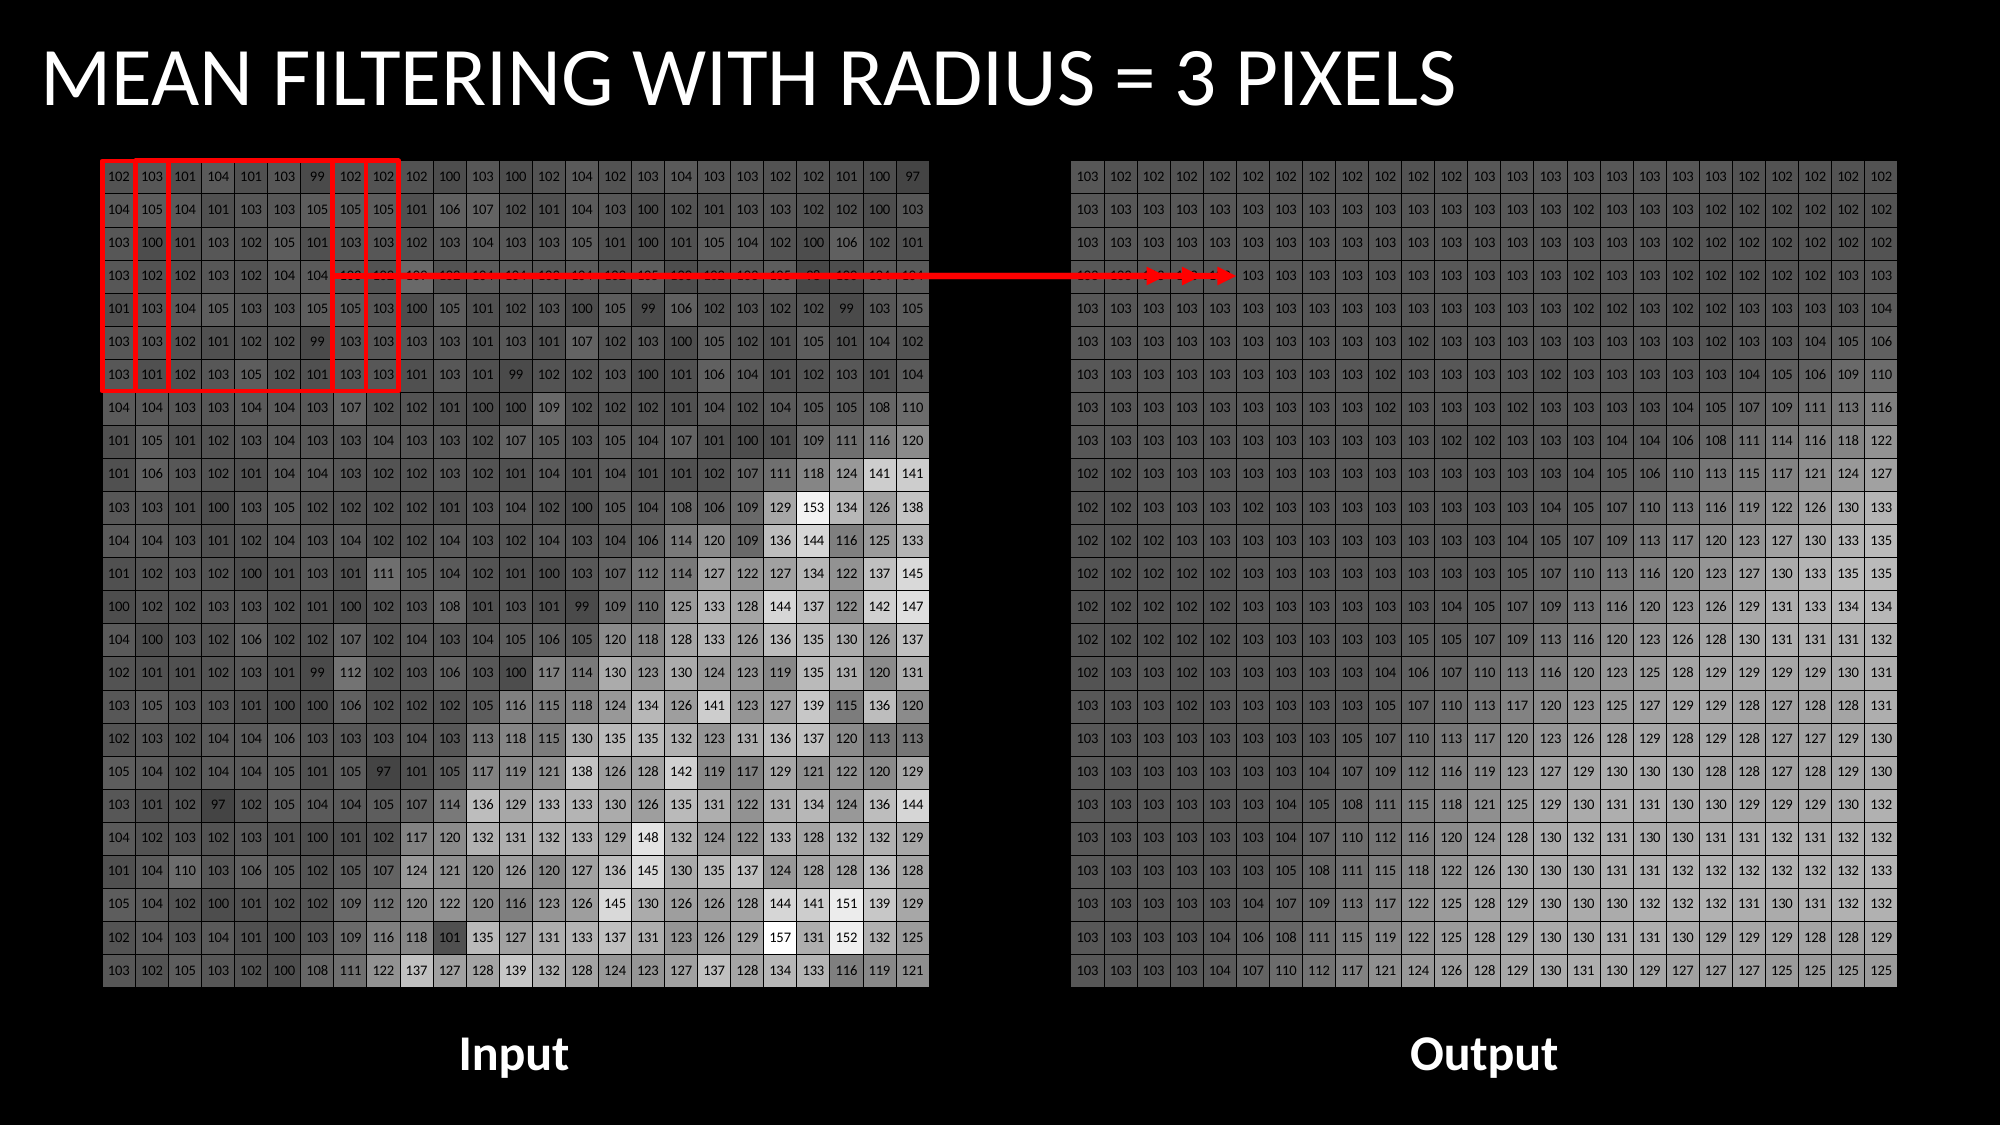

# Mean Filtering with Radius = 3 Pixels
| 102 | 103 | 101 | 104 | 101 | 103 | 99 | 102 | 102 | 102 | 100 | 103 | 100 | 102 | 104 | 102 | 103 | 104 | 103 | 103 | 102 | 102 | 101 | 100 | 97 |
| --- | --- | --- | --- | --- | --- | --- | --- | --- | --- | --- | --- | --- | --- | --- | --- | --- | --- | --- | --- | --- | --- | --- | --- | --- |
| 104 | 105 | 104 | 101 | 103 | 103 | 105 | 105 | 105 | 101 | 106 | 107 | 102 | 101 | 104 | 103 | 100 | 102 | 101 | 103 | 103 | 102 | 102 | 100 | 103 |
| 103 | 100 | 101 | 103 | 102 | 105 | 101 | 103 | 103 | 102 | 103 | 104 | 103 | 103 | 105 | 101 | 100 | 101 | 105 | 104 | 102 | 100 | 106 | 102 | 101 |
| 103 | 102 | 102 | 103 | 102 | 104 | 104 | 103 | 102 | 109 | 102 | 104 | 104 | 103 | 104 | 102 | 105 | 100 | 102 | 103 | 105 | 98 | 100 | 104 | 104 |
| 101 | 103 | 104 | 105 | 103 | 103 | 105 | 105 | 103 | 100 | 105 | 101 | 102 | 103 | 100 | 105 | 99 | 106 | 102 | 103 | 102 | 102 | 99 | 103 | 105 |
| 103 | 103 | 102 | 101 | 102 | 102 | 99 | 103 | 103 | 103 | 103 | 101 | 103 | 101 | 107 | 102 | 103 | 100 | 105 | 102 | 101 | 105 | 101 | 104 | 102 |
| 103 | 101 | 102 | 103 | 105 | 102 | 101 | 103 | 103 | 101 | 103 | 101 | 99 | 102 | 102 | 103 | 100 | 101 | 106 | 104 | 101 | 102 | 103 | 101 | 104 |
| 104 | 104 | 103 | 103 | 104 | 104 | 103 | 107 | 102 | 102 | 101 | 100 | 100 | 109 | 102 | 102 | 102 | 101 | 104 | 102 | 104 | 105 | 105 | 108 | 110 |
| 101 | 105 | 101 | 102 | 103 | 104 | 103 | 103 | 104 | 103 | 103 | 102 | 107 | 105 | 103 | 105 | 104 | 107 | 101 | 100 | 101 | 109 | 111 | 116 | 120 |
| 101 | 106 | 103 | 102 | 101 | 104 | 104 | 103 | 102 | 102 | 103 | 102 | 101 | 104 | 101 | 104 | 101 | 101 | 102 | 107 | 111 | 118 | 124 | 141 | 141 |
| 103 | 103 | 101 | 100 | 103 | 105 | 102 | 102 | 102 | 102 | 101 | 103 | 104 | 102 | 100 | 105 | 104 | 108 | 106 | 109 | 129 | 153 | 134 | 126 | 138 |
| 104 | 104 | 103 | 101 | 102 | 104 | 103 | 104 | 102 | 102 | 104 | 103 | 102 | 104 | 103 | 104 | 106 | 114 | 120 | 109 | 136 | 144 | 116 | 125 | 133 |
| 101 | 102 | 103 | 102 | 100 | 101 | 103 | 101 | 111 | 105 | 104 | 102 | 101 | 100 | 103 | 107 | 112 | 114 | 127 | 122 | 127 | 134 | 122 | 137 | 145 |
| 100 | 102 | 102 | 103 | 103 | 102 | 101 | 100 | 102 | 103 | 108 | 101 | 103 | 101 | 99 | 109 | 110 | 125 | 133 | 128 | 144 | 137 | 122 | 142 | 147 |
| 104 | 100 | 103 | 102 | 106 | 102 | 102 | 107 | 102 | 104 | 103 | 104 | 105 | 106 | 105 | 120 | 118 | 128 | 133 | 126 | 136 | 135 | 130 | 126 | 137 |
| 102 | 101 | 101 | 102 | 103 | 101 | 99 | 112 | 102 | 103 | 106 | 103 | 100 | 117 | 114 | 130 | 123 | 130 | 124 | 123 | 119 | 135 | 131 | 120 | 131 |
| 103 | 105 | 103 | 103 | 101 | 100 | 100 | 106 | 102 | 102 | 102 | 105 | 116 | 115 | 118 | 124 | 134 | 126 | 141 | 123 | 127 | 139 | 115 | 136 | 120 |
| 102 | 103 | 102 | 104 | 104 | 106 | 103 | 103 | 103 | 104 | 103 | 113 | 118 | 115 | 130 | 135 | 135 | 132 | 123 | 131 | 136 | 137 | 120 | 113 | 113 |
| 105 | 104 | 102 | 104 | 104 | 105 | 101 | 105 | 97 | 101 | 105 | 117 | 119 | 121 | 138 | 126 | 128 | 142 | 119 | 117 | 129 | 121 | 122 | 120 | 129 |
| 103 | 101 | 102 | 97 | 102 | 105 | 104 | 104 | 105 | 107 | 114 | 136 | 129 | 133 | 133 | 130 | 126 | 135 | 131 | 122 | 131 | 134 | 124 | 136 | 144 |
| 104 | 102 | 103 | 102 | 103 | 101 | 100 | 101 | 102 | 117 | 120 | 132 | 131 | 132 | 133 | 129 | 148 | 132 | 124 | 122 | 133 | 128 | 132 | 132 | 129 |
| 101 | 104 | 110 | 103 | 106 | 105 | 102 | 105 | 107 | 124 | 121 | 120 | 126 | 120 | 127 | 136 | 145 | 130 | 135 | 137 | 124 | 128 | 128 | 136 | 128 |
| 105 | 104 | 102 | 100 | 101 | 102 | 102 | 109 | 112 | 120 | 122 | 120 | 116 | 123 | 126 | 145 | 130 | 126 | 126 | 128 | 144 | 141 | 151 | 139 | 129 |
| 102 | 104 | 103 | 104 | 101 | 100 | 103 | 109 | 116 | 118 | 101 | 135 | 127 | 131 | 133 | 137 | 131 | 123 | 126 | 129 | 157 | 131 | 152 | 132 | 125 |
| 103 | 102 | 105 | 103 | 102 | 100 | 108 | 111 | 122 | 137 | 127 | 128 | 139 | 132 | 128 | 124 | 123 | 127 | 137 | 128 | 134 | 133 | 116 | 119 | 121 |

|  |  |  |  |  |  |  |  |  |  |  |  |  |  |  |  |  |  |  |  |  |  |  |  |  |
| --- | --- | --- | --- | --- | --- | --- | --- | --- | --- | --- | --- | --- | --- | --- | --- | --- | --- | --- | --- | --- | --- | --- | --- | --- |
|  |  |  |  |  |  |  |  |  |  |  |  |  |  |  |  |  |  |  |  |  |  |  |  |  |
|  |  |  |  |  |  |  |  |  |  |  |  |  |  |  |  |  |  |  |  |  |  |  |  |  |
|  |  |  |  |  |  |  |  |  |  |  |  |  |  |  |  |  |  |  |  |  |  |  |  |  |
|  |  |  |  |  |  |  |  |  |  |  |  |  |  |  |  |  |  |  |  |  |  |  |  |  |
|  |  |  |  |  |  |  |  |  |  |  |  |  |  |  |  |  |  |  |  |  |  |  |  |  |
|  |  |  |  |  |  |  |  |  |  |  |  |  |  |  |  |  |  |  |  |  |  |  |  |  |
|  |  |  |  |  |  |  |  |  |  |  |  |  |  |  |  |  |  |  |  |  |  |  |  |  |
|  |  |  |  |  |  |  |  |  |  |  |  |  |  |  |  |  |  |  |  |  |  |  |  |  |
|  |  |  |  |  |  |  |  |  |  |  |  |  |  |  |  |  |  |  |  |  |  |  |  |  |
|  |  |  |  |  |  |  |  |  |  |  |  |  |  |  |  |  |  |  |  |  |  |  |  |  |
|  |  |  |  |  |  |  |  |  |  |  |  |  |  |  |  |  |  |  |  |  |  |  |  |  |
|  |  |  |  |  |  |  |  |  |  |  |  |  |  |  |  |  |  |  |  |  |  |  |  |  |
|  |  |  |  |  |  |  |  |  |  |  |  |  |  |  |  |  |  |  |  |  |  |  |  |  |
|  |  |  |  |  |  |  |  |  |  |  |  |  |  |  |  |  |  |  |  |  |  |  |  |  |
|  |  |  |  |  |  |  |  |  |  |  |  |  |  |  |  |  |  |  |  |  |  |  |  |  |
|  |  |  |  |  |  |  |  |  |  |  |  |  |  |  |  |  |  |  |  |  |  |  |  |  |
|  |  |  |  |  |  |  |  |  |  |  |  |  |  |  |  |  |  |  |  |  |  |  |  |  |
|  |  |  |  |  |  |  |  |  |  |  |  |  |  |  |  |  |  |  |  |  |  |  |  |  |
|  |  |  |  |  |  |  |  |  |  |  |  |  |  |  |  |  |  |  |  |  |  |  |  |  |
|  |  |  |  |  |  |  |  |  |  |  |  |  |  |  |  |  |  |  |  |  |  |  |  |  |
|  |  |  |  |  |  |  |  |  |  |  |  |  |  |  |  |  |  |  |  |  |  |  |  |  |
|  |  |  |  |  |  |  |  |  |  |  |  |  |  |  |  |  |  |  |  |  |  |  |  |  |
|  |  |  |  |  |  |  |  |  |  |  |  |  |  |  |  |  |  |  |  |  |  |  |  |  |
|  |  |  |  |  |  |  |  |  |  |  |  |  |  |  |  |  |  |  |  |  |  |  |  |  |
|  |  |  |  |  |  |  |  |  |  |  |  |  |  |  |  |  |  |  |  |  |  |  |  |  |
| --- | --- | --- | --- | --- | --- | --- | --- | --- | --- | --- | --- | --- | --- | --- | --- | --- | --- | --- | --- | --- | --- | --- | --- | --- |
|  |  |  |  |  |  |  |  |  |  |  |  |  |  |  |  |  |  |  |  |  |  |  |  |  |
|  |  |  |  |  |  |  |  |  |  |  |  |  |  |  |  |  |  |  |  |  |  |  |  |  |
|  |  |  | 103 |  |  |  |  |  |  |  |  |  |  |  |  |  |  |  |  |  |  |  |  |  |
|  |  |  |  |  |  |  |  |  |  |  |  |  |  |  |  |  |  |  |  |  |  |  |  |  |
|  |  |  |  |  |  |  |  |  |  |  |  |  |  |  |  |  |  |  |  |  |  |  |  |  |
|  |  |  |  |  |  |  |  |  |  |  |  |  |  |  |  |  |  |  |  |  |  |  |  |  |
|  |  |  |  |  |  |  |  |  |  |  |  |  |  |  |  |  |  |  |  |  |  |  |  |  |
|  |  |  |  |  |  |  |  |  |  |  |  |  |  |  |  |  |  |  |  |  |  |  |  |  |
|  |  |  |  |  |  |  |  |  |  |  |  |  |  |  |  |  |  |  |  |  |  |  |  |  |
|  |  |  |  |  |  |  |  |  |  |  |  |  |  |  |  |  |  |  |  |  |  |  |  |  |
|  |  |  |  |  |  |  |  |  |  |  |  |  |  |  |  |  |  |  |  |  |  |  |  |  |
|  |  |  |  |  |  |  |  |  |  |  |  |  |  |  |  |  |  |  |  |  |  |  |  |  |
|  |  |  |  |  |  |  |  |  |  |  |  |  |  |  |  |  |  |  |  |  |  |  |  |  |
|  |  |  |  |  |  |  |  |  |  |  |  |  |  |  |  |  |  |  |  |  |  |  |  |  |
|  |  |  |  |  |  |  |  |  |  |  |  |  |  |  |  |  |  |  |  |  |  |  |  |  |
|  |  |  |  |  |  |  |  |  |  |  |  |  |  |  |  |  |  |  |  |  |  |  |  |  |
|  |  |  |  |  |  |  |  |  |  |  |  |  |  |  |  |  |  |  |  |  |  |  |  |  |
|  |  |  |  |  |  |  |  |  |  |  |  |  |  |  |  |  |  |  |  |  |  |  |  |  |
|  |  |  |  |  |  |  |  |  |  |  |  |  |  |  |  |  |  |  |  |  |  |  |  |  |
|  |  |  |  |  |  |  |  |  |  |  |  |  |  |  |  |  |  |  |  |  |  |  |  |  |
|  |  |  |  |  |  |  |  |  |  |  |  |  |  |  |  |  |  |  |  |  |  |  |  |  |
|  |  |  |  |  |  |  |  |  |  |  |  |  |  |  |  |  |  |  |  |  |  |  |  |  |
|  |  |  |  |  |  |  |  |  |  |  |  |  |  |  |  |  |  |  |  |  |  |  |  |  |
|  |  |  |  |  |  |  |  |  |  |  |  |  |  |  |  |  |  |  |  |  |  |  |  |  |
|  |  |  |  |  |  |  |  |  |  |  |  |  |  |  |  |  |  |  |  |  |  |  |  |  |
| --- | --- | --- | --- | --- | --- | --- | --- | --- | --- | --- | --- | --- | --- | --- | --- | --- | --- | --- | --- | --- | --- | --- | --- | --- |
|  |  |  |  |  |  |  |  |  |  |  |  |  |  |  |  |  |  |  |  |  |  |  |  |  |
|  |  |  |  |  |  |  |  |  |  |  |  |  |  |  |  |  |  |  |  |  |  |  |  |  |
|  |  |  | 103 | 103 |  |  |  |  |  |  |  |  |  |  |  |  |  |  |  |  |  |  |  |  |
|  |  |  |  |  |  |  |  |  |  |  |  |  |  |  |  |  |  |  |  |  |  |  |  |  |
|  |  |  |  |  |  |  |  |  |  |  |  |  |  |  |  |  |  |  |  |  |  |  |  |  |
|  |  |  |  |  |  |  |  |  |  |  |  |  |  |  |  |  |  |  |  |  |  |  |  |  |
|  |  |  |  |  |  |  |  |  |  |  |  |  |  |  |  |  |  |  |  |  |  |  |  |  |
|  |  |  |  |  |  |  |  |  |  |  |  |  |  |  |  |  |  |  |  |  |  |  |  |  |
|  |  |  |  |  |  |  |  |  |  |  |  |  |  |  |  |  |  |  |  |  |  |  |  |  |
|  |  |  |  |  |  |  |  |  |  |  |  |  |  |  |  |  |  |  |  |  |  |  |  |  |
|  |  |  |  |  |  |  |  |  |  |  |  |  |  |  |  |  |  |  |  |  |  |  |  |  |
|  |  |  |  |  |  |  |  |  |  |  |  |  |  |  |  |  |  |  |  |  |  |  |  |  |
|  |  |  |  |  |  |  |  |  |  |  |  |  |  |  |  |  |  |  |  |  |  |  |  |  |
|  |  |  |  |  |  |  |  |  |  |  |  |  |  |  |  |  |  |  |  |  |  |  |  |  |
|  |  |  |  |  |  |  |  |  |  |  |  |  |  |  |  |  |  |  |  |  |  |  |  |  |
|  |  |  |  |  |  |  |  |  |  |  |  |  |  |  |  |  |  |  |  |  |  |  |  |  |
|  |  |  |  |  |  |  |  |  |  |  |  |  |  |  |  |  |  |  |  |  |  |  |  |  |
|  |  |  |  |  |  |  |  |  |  |  |  |  |  |  |  |  |  |  |  |  |  |  |  |  |
|  |  |  |  |  |  |  |  |  |  |  |  |  |  |  |  |  |  |  |  |  |  |  |  |  |
|  |  |  |  |  |  |  |  |  |  |  |  |  |  |  |  |  |  |  |  |  |  |  |  |  |
|  |  |  |  |  |  |  |  |  |  |  |  |  |  |  |  |  |  |  |  |  |  |  |  |  |
|  |  |  |  |  |  |  |  |  |  |  |  |  |  |  |  |  |  |  |  |  |  |  |  |  |
|  |  |  |  |  |  |  |  |  |  |  |  |  |  |  |  |  |  |  |  |  |  |  |  |  |
|  |  |  |  |  |  |  |  |  |  |  |  |  |  |  |  |  |  |  |  |  |  |  |  |  |
|  |  |  |  |  |  |  |  |  |  |  |  |  |  |  |  |  |  |  |  |  |  |  |  |  |
| --- | --- | --- | --- | --- | --- | --- | --- | --- | --- | --- | --- | --- | --- | --- | --- | --- | --- | --- | --- | --- | --- | --- | --- | --- |
|  |  |  |  |  |  |  |  |  |  |  |  |  |  |  |  |  |  |  |  |  |  |  |  |  |
|  |  |  |  |  |  |  |  |  |  |  |  |  |  |  |  |  |  |  |  |  |  |  |  |  |
|  |  |  | 103 | 103 | 103 |  |  |  |  |  |  |  |  |  |  |  |  |  |  |  |  |  |  |  |
|  |  |  |  |  |  |  |  |  |  |  |  |  |  |  |  |  |  |  |  |  |  |  |  |  |
|  |  |  |  |  |  |  |  |  |  |  |  |  |  |  |  |  |  |  |  |  |  |  |  |  |
|  |  |  |  |  |  |  |  |  |  |  |  |  |  |  |  |  |  |  |  |  |  |  |  |  |
|  |  |  |  |  |  |  |  |  |  |  |  |  |  |  |  |  |  |  |  |  |  |  |  |  |
|  |  |  |  |  |  |  |  |  |  |  |  |  |  |  |  |  |  |  |  |  |  |  |  |  |
|  |  |  |  |  |  |  |  |  |  |  |  |  |  |  |  |  |  |  |  |  |  |  |  |  |
|  |  |  |  |  |  |  |  |  |  |  |  |  |  |  |  |  |  |  |  |  |  |  |  |  |
|  |  |  |  |  |  |  |  |  |  |  |  |  |  |  |  |  |  |  |  |  |  |  |  |  |
|  |  |  |  |  |  |  |  |  |  |  |  |  |  |  |  |  |  |  |  |  |  |  |  |  |
|  |  |  |  |  |  |  |  |  |  |  |  |  |  |  |  |  |  |  |  |  |  |  |  |  |
|  |  |  |  |  |  |  |  |  |  |  |  |  |  |  |  |  |  |  |  |  |  |  |  |  |
|  |  |  |  |  |  |  |  |  |  |  |  |  |  |  |  |  |  |  |  |  |  |  |  |  |
|  |  |  |  |  |  |  |  |  |  |  |  |  |  |  |  |  |  |  |  |  |  |  |  |  |
|  |  |  |  |  |  |  |  |  |  |  |  |  |  |  |  |  |  |  |  |  |  |  |  |  |
|  |  |  |  |  |  |  |  |  |  |  |  |  |  |  |  |  |  |  |  |  |  |  |  |  |
|  |  |  |  |  |  |  |  |  |  |  |  |  |  |  |  |  |  |  |  |  |  |  |  |  |
|  |  |  |  |  |  |  |  |  |  |  |  |  |  |  |  |  |  |  |  |  |  |  |  |  |
|  |  |  |  |  |  |  |  |  |  |  |  |  |  |  |  |  |  |  |  |  |  |  |  |  |
|  |  |  |  |  |  |  |  |  |  |  |  |  |  |  |  |  |  |  |  |  |  |  |  |  |
|  |  |  |  |  |  |  |  |  |  |  |  |  |  |  |  |  |  |  |  |  |  |  |  |  |
|  |  |  |  |  |  |  |  |  |  |  |  |  |  |  |  |  |  |  |  |  |  |  |  |  |
| 103 | 102 | 102 | 102 | 102 | 102 | 102 | 102 | 102 | 102 | 102 | 102 | 103 | 103 | 103 | 103 | 103 | 103 | 103 | 103 | 102 | 102 | 102 | 102 | 102 |
| --- | --- | --- | --- | --- | --- | --- | --- | --- | --- | --- | --- | --- | --- | --- | --- | --- | --- | --- | --- | --- | --- | --- | --- | --- |
| 103 | 103 | 103 | 103 | 103 | 103 | 103 | 103 | 103 | 103 | 103 | 103 | 103 | 103 | 103 | 102 | 103 | 103 | 103 | 102 | 102 | 102 | 102 | 102 | 102 |
| 103 | 103 | 103 | 103 | 103 | 103 | 103 | 103 | 103 | 103 | 103 | 103 | 103 | 103 | 103 | 103 | 103 | 103 | 102 | 102 | 102 | 102 | 102 | 102 | 102 |
| 103 | 103 | 103 | 103 | 103 | 103 | 103 | 103 | 103 | 103 | 103 | 103 | 103 | 103 | 103 | 102 | 103 | 103 | 102 | 102 | 102 | 102 | 102 | 103 | 103 |
| 103 | 103 | 103 | 103 | 103 | 103 | 103 | 103 | 103 | 103 | 103 | 103 | 103 | 103 | 103 | 102 | 102 | 103 | 102 | 102 | 103 | 103 | 103 | 103 | 104 |
| 103 | 103 | 103 | 103 | 103 | 103 | 103 | 103 | 103 | 103 | 102 | 103 | 103 | 103 | 103 | 103 | 103 | 103 | 103 | 102 | 103 | 103 | 104 | 105 | 106 |
| 103 | 103 | 103 | 103 | 103 | 103 | 103 | 103 | 103 | 102 | 103 | 103 | 103 | 103 | 102 | 103 | 103 | 103 | 103 | 103 | 104 | 105 | 106 | 109 | 110 |
| 103 | 103 | 103 | 103 | 103 | 103 | 103 | 103 | 103 | 102 | 103 | 103 | 103 | 102 | 103 | 103 | 103 | 103 | 104 | 105 | 107 | 109 | 111 | 113 | 116 |
| 103 | 103 | 103 | 103 | 103 | 103 | 103 | 103 | 103 | 103 | 103 | 102 | 102 | 103 | 103 | 103 | 104 | 104 | 106 | 108 | 111 | 114 | 116 | 118 | 122 |
| 102 | 102 | 103 | 103 | 103 | 103 | 103 | 103 | 103 | 103 | 103 | 103 | 103 | 103 | 103 | 104 | 105 | 106 | 110 | 113 | 115 | 117 | 121 | 124 | 127 |
| 102 | 102 | 103 | 103 | 103 | 102 | 103 | 103 | 103 | 103 | 103 | 103 | 103 | 103 | 104 | 105 | 107 | 110 | 113 | 116 | 119 | 122 | 126 | 130 | 133 |
| 102 | 102 | 102 | 103 | 103 | 103 | 103 | 103 | 103 | 103 | 103 | 103 | 103 | 104 | 105 | 107 | 109 | 113 | 117 | 120 | 123 | 127 | 130 | 133 | 135 |
| 102 | 102 | 102 | 102 | 102 | 103 | 103 | 103 | 103 | 103 | 103 | 103 | 103 | 105 | 107 | 110 | 113 | 116 | 120 | 123 | 127 | 130 | 133 | 135 | 135 |
| 102 | 102 | 102 | 102 | 102 | 103 | 103 | 103 | 103 | 103 | 103 | 104 | 105 | 107 | 109 | 113 | 116 | 120 | 123 | 126 | 129 | 131 | 133 | 134 | 134 |
| 102 | 102 | 102 | 102 | 102 | 103 | 103 | 103 | 103 | 103 | 105 | 105 | 107 | 109 | 113 | 116 | 120 | 123 | 126 | 128 | 130 | 131 | 131 | 131 | 132 |
| 102 | 103 | 103 | 102 | 103 | 103 | 103 | 103 | 103 | 104 | 106 | 107 | 110 | 113 | 116 | 120 | 123 | 125 | 128 | 129 | 129 | 129 | 129 | 130 | 131 |
| 103 | 103 | 103 | 102 | 103 | 103 | 103 | 103 | 103 | 105 | 107 | 110 | 113 | 117 | 120 | 123 | 125 | 127 | 129 | 129 | 128 | 127 | 128 | 128 | 131 |
| 103 | 103 | 103 | 103 | 103 | 103 | 103 | 103 | 105 | 107 | 110 | 113 | 117 | 120 | 123 | 126 | 128 | 129 | 128 | 129 | 128 | 127 | 127 | 129 | 130 |
| 103 | 103 | 103 | 103 | 103 | 103 | 103 | 104 | 107 | 109 | 112 | 116 | 119 | 123 | 127 | 129 | 130 | 130 | 130 | 128 | 128 | 127 | 128 | 129 | 130 |
| 103 | 103 | 103 | 103 | 103 | 103 | 104 | 105 | 108 | 111 | 115 | 118 | 121 | 125 | 129 | 130 | 131 | 131 | 130 | 130 | 129 | 129 | 129 | 130 | 132 |
| 103 | 103 | 103 | 103 | 103 | 103 | 104 | 107 | 110 | 112 | 116 | 120 | 124 | 128 | 130 | 132 | 131 | 130 | 130 | 131 | 131 | 132 | 131 | 132 | 132 |
| 103 | 103 | 103 | 103 | 103 | 103 | 105 | 108 | 111 | 115 | 118 | 122 | 126 | 130 | 130 | 130 | 131 | 131 | 132 | 132 | 132 | 132 | 132 | 132 | 133 |
| 103 | 103 | 103 | 103 | 103 | 104 | 107 | 109 | 113 | 117 | 122 | 125 | 128 | 129 | 130 | 130 | 130 | 132 | 132 | 132 | 131 | 130 | 131 | 132 | 132 |
| 103 | 103 | 103 | 103 | 104 | 106 | 108 | 111 | 115 | 119 | 122 | 125 | 128 | 129 | 130 | 130 | 131 | 131 | 130 | 129 | 129 | 129 | 128 | 128 | 129 |
| 103 | 103 | 103 | 103 | 104 | 107 | 110 | 112 | 117 | 121 | 124 | 126 | 128 | 129 | 130 | 131 | 130 | 129 | 127 | 127 | 127 | 125 | 125 | 125 | 125 |

Input
Output